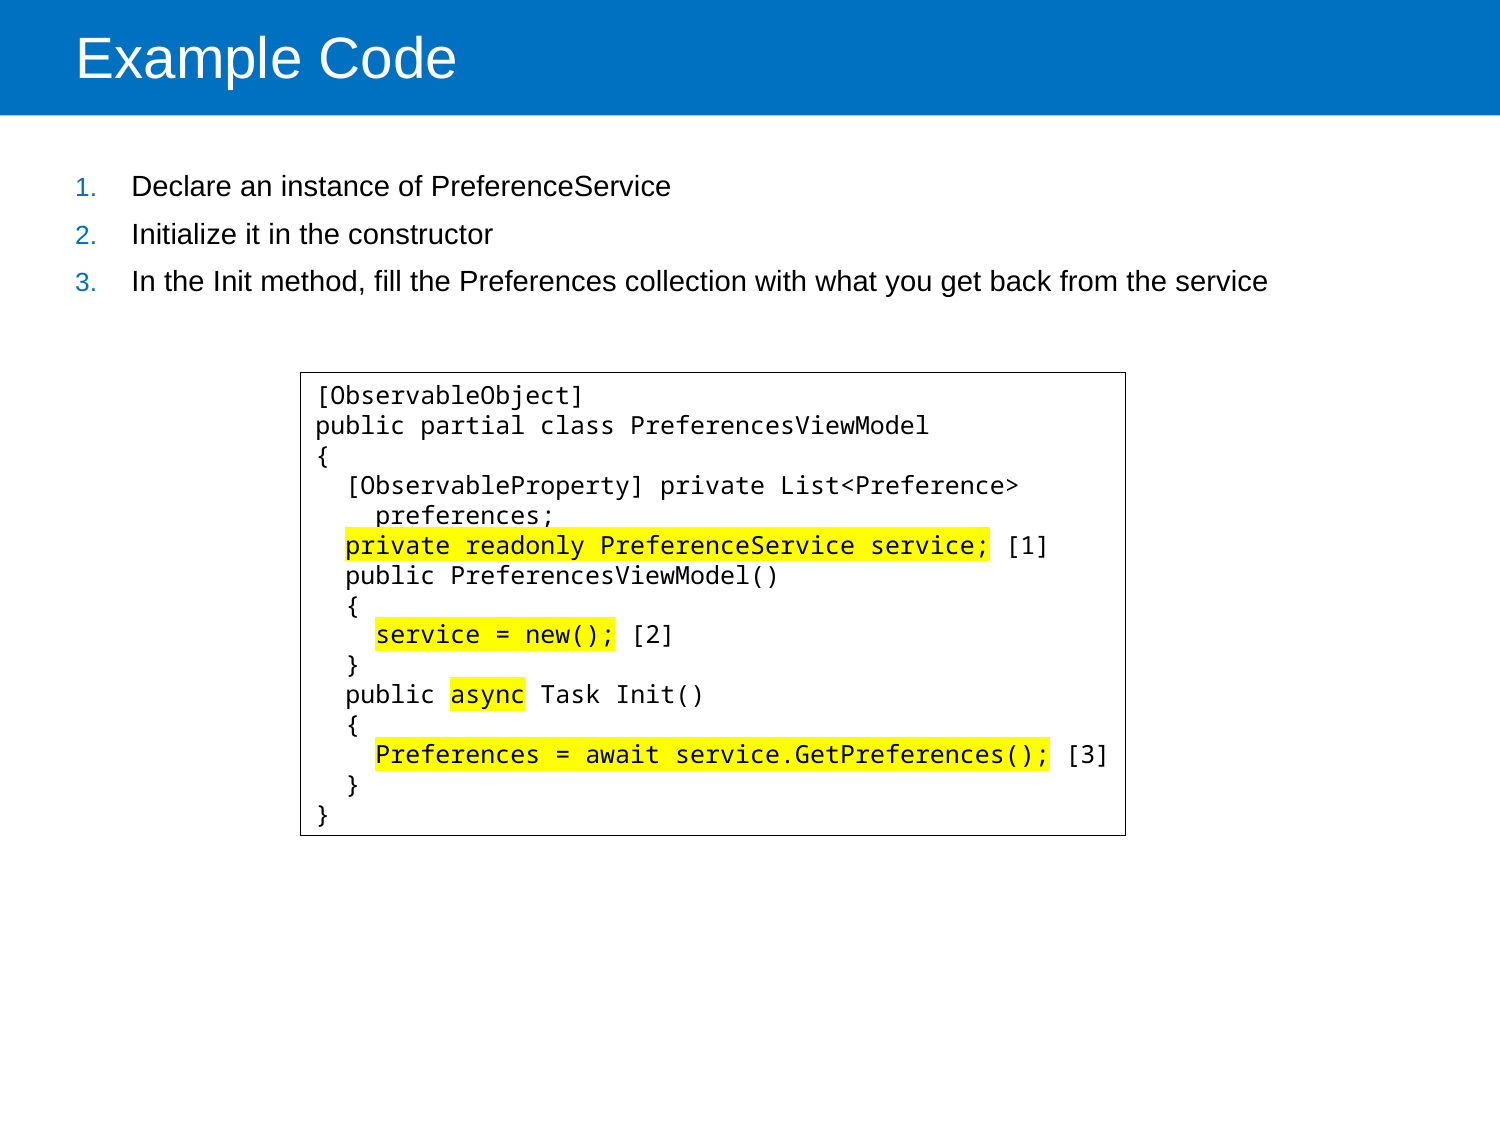

# Example Code
Declare an instance of PreferenceService
Initialize it in the constructor
In the Init method, fill the Preferences collection with what you get back from the service
[ObservableObject]
public partial class PreferencesViewModel
{
  [ObservableProperty] private List<Preference>
    preferences;
  private readonly PreferenceService service; [1]
  public PreferencesViewModel()
  {
    service = new(); [2]
  }
  public async Task Init()
  {
    Preferences = await service.GetPreferences(); [3]
  }
}